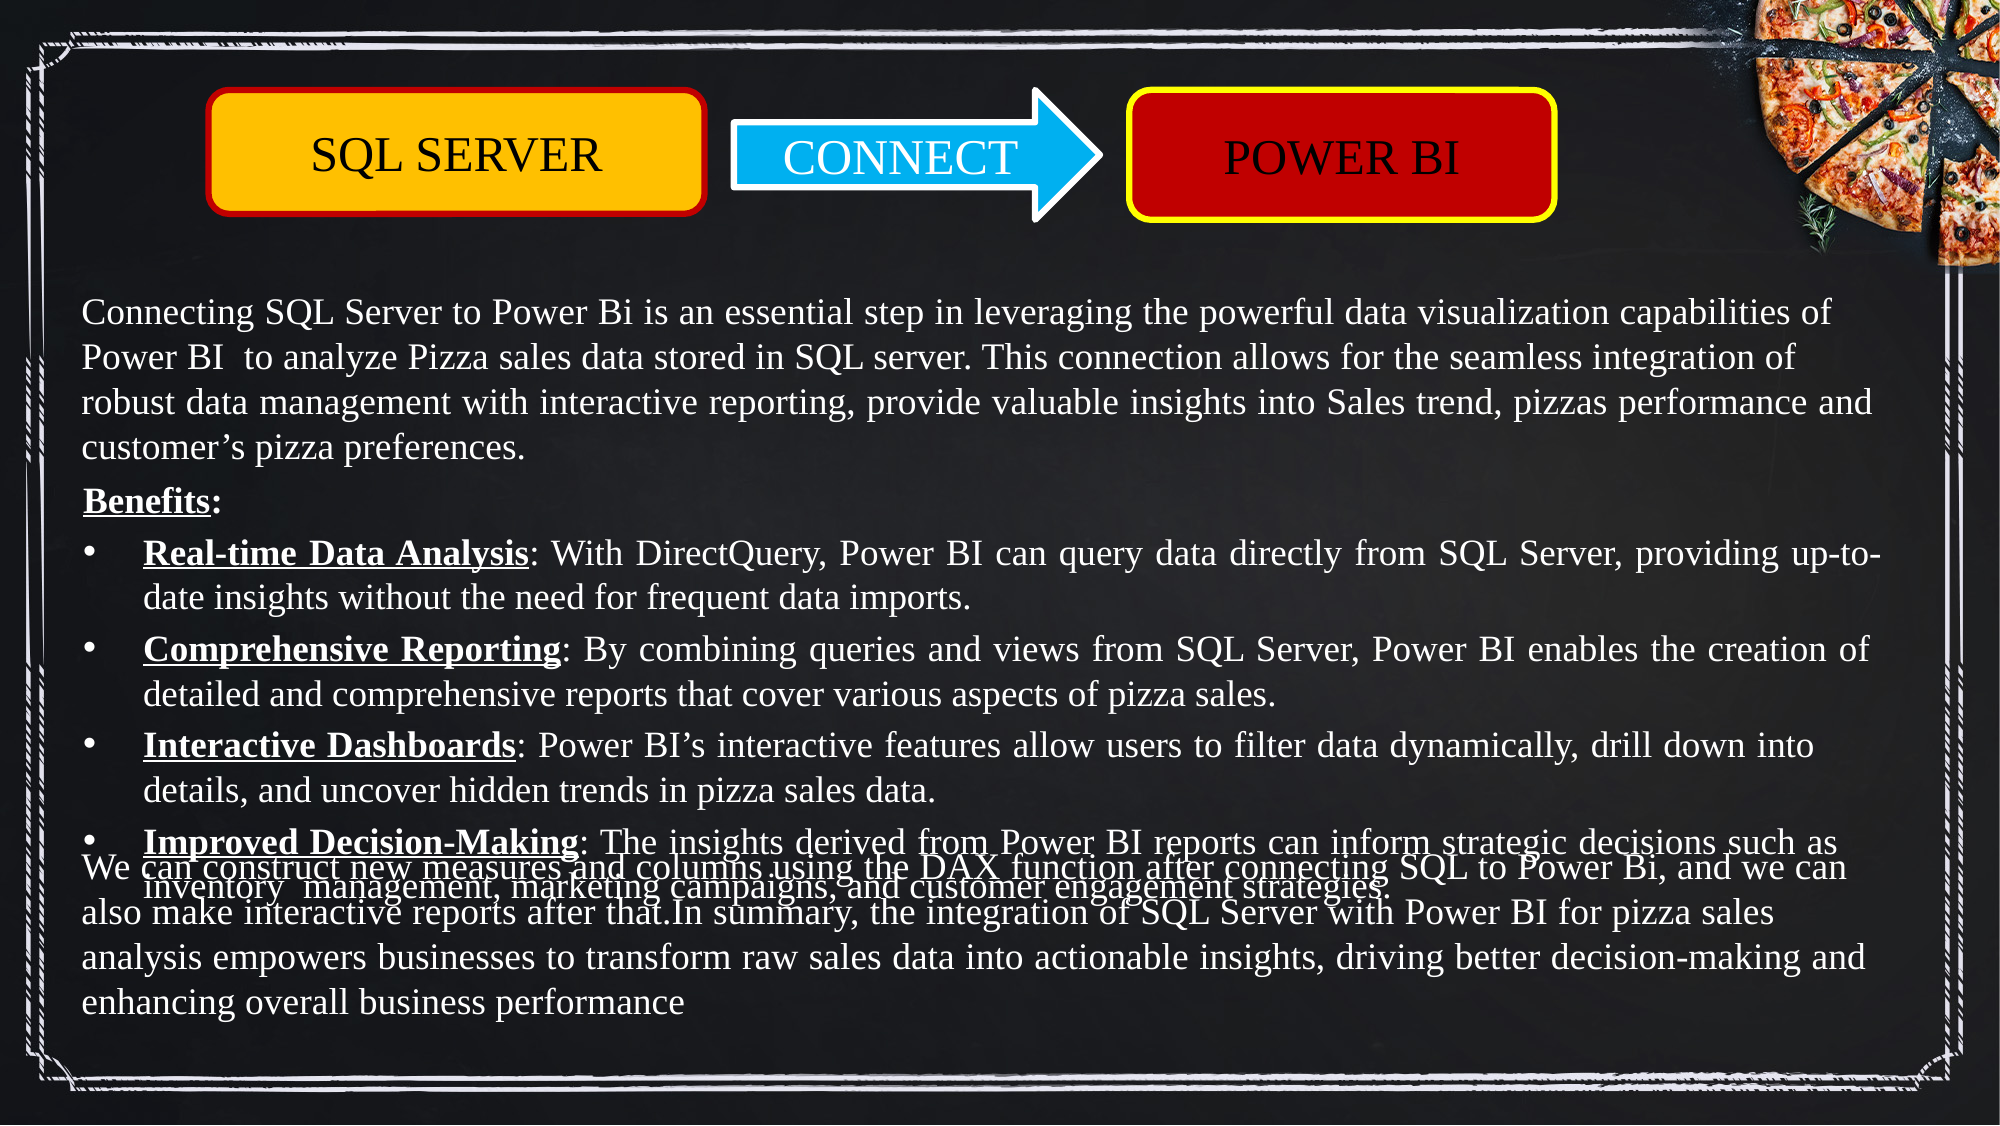

POWER BI
SQL SERVER
CONNECT
Connecting SQL Server to Power Bi is an essential step in leveraging the powerful data visualization capabilities of       Power BI  to analyze Pizza sales data stored in SQL server. This connection allows for the seamless integration of           robust data management with interactive reporting, provide valuable insights into Sales trend, pizzas performance and   customer’s pizza preferences.

Benefits:
Real-time Data Analysis: With DirectQuery, Power BI can query data directly from SQL Server, providing up-to-  date insights without the need for frequent data imports.
Comprehensive Reporting: By combining queries and views from SQL Server, Power BI enables the creation of   detailed and comprehensive reports that cover various aspects of pizza sales.
Interactive Dashboards: Power BI’s interactive features allow users to filter data dynamically, drill down into        details, and uncover hidden trends in pizza sales data.
Improved Decision-Making: The insights derived from Power BI reports can inform strategic decisions such as      inventory  management, marketing campaigns, and customer engagement strategies.

We can construct new measures and columns using the DAX function after connecting SQL to Power Bi, and we can    also make interactive reports after that.In summary, the integration of SQL Server with Power BI for pizza sales           analysis empowers businesses to transform raw sales data into actionable insights, driving better decision-making and  enhancing overall business performance